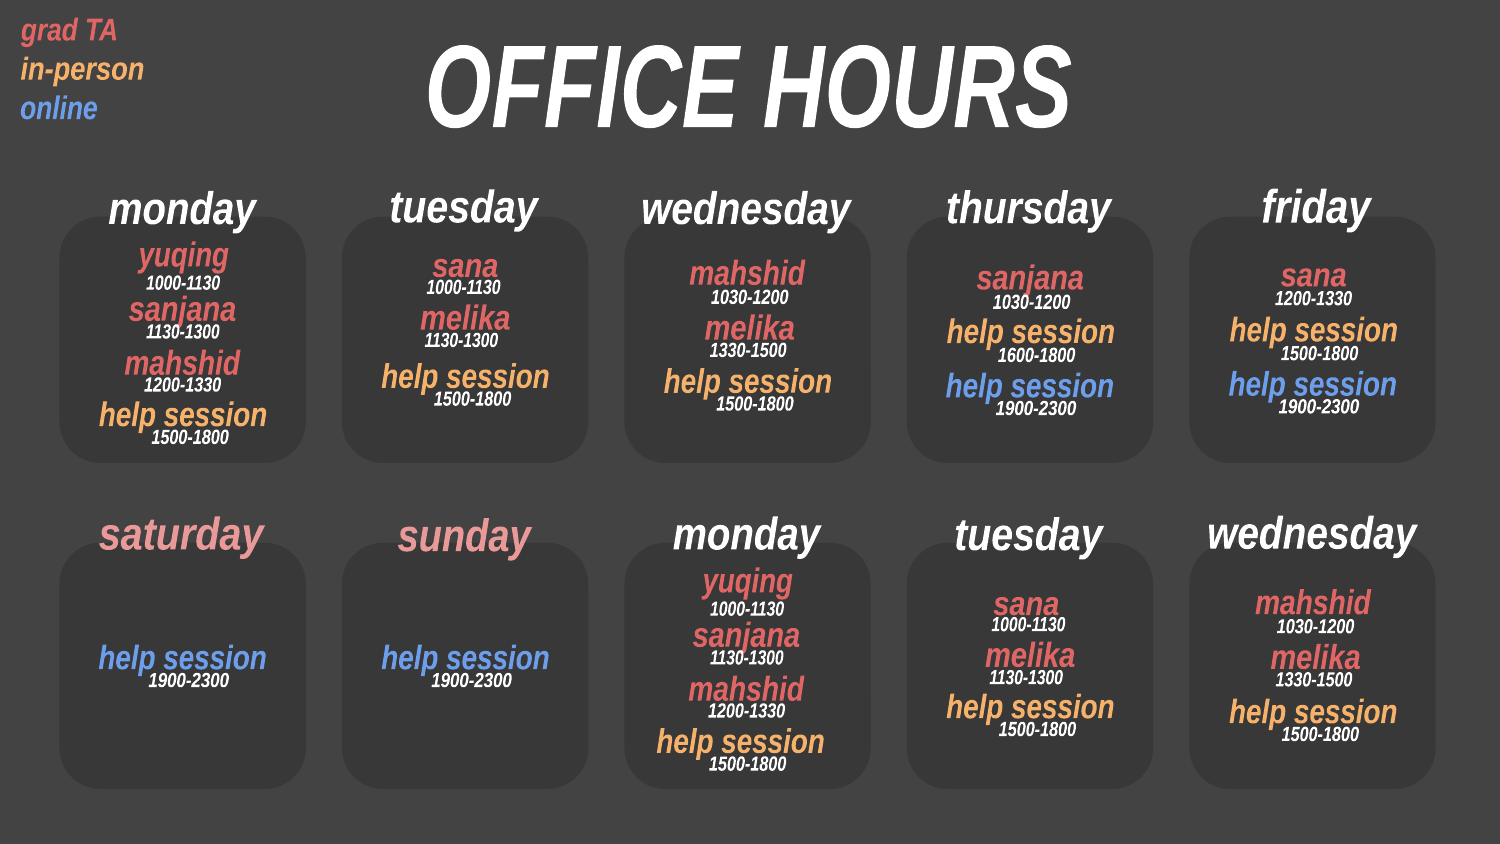

grad TA
OFFICE HOURS
in-person
online
friday
tuesday
thursday
monday
wednesday

yuqing
sana
mahshid
sanjana
sana
1000-1130
1000-1130
1030-1200
1200-1330
1030-1200
sanjana
melika
melika
help session
help session
1130-1300
1130-1300
1330-1500
1500-1800
1600-1800
mahshid
help session
help session
help session
help session
1200-1330
1500-1800
1500-1800
1900-2300
1900-2300
help session
1500-1800
wednesday
monday
saturday
tuesday
sunday

yuqing
mahshid
sana
1000-1130
1000-1130
1030-1200
sanjana
melika
melika
help session
help session
1130-1300
1130-1300
1330-1500
1900-2300
1900-2300
mahshid
help session
help session
1200-1330
1500-1800
1500-1800
help session
1500-1800